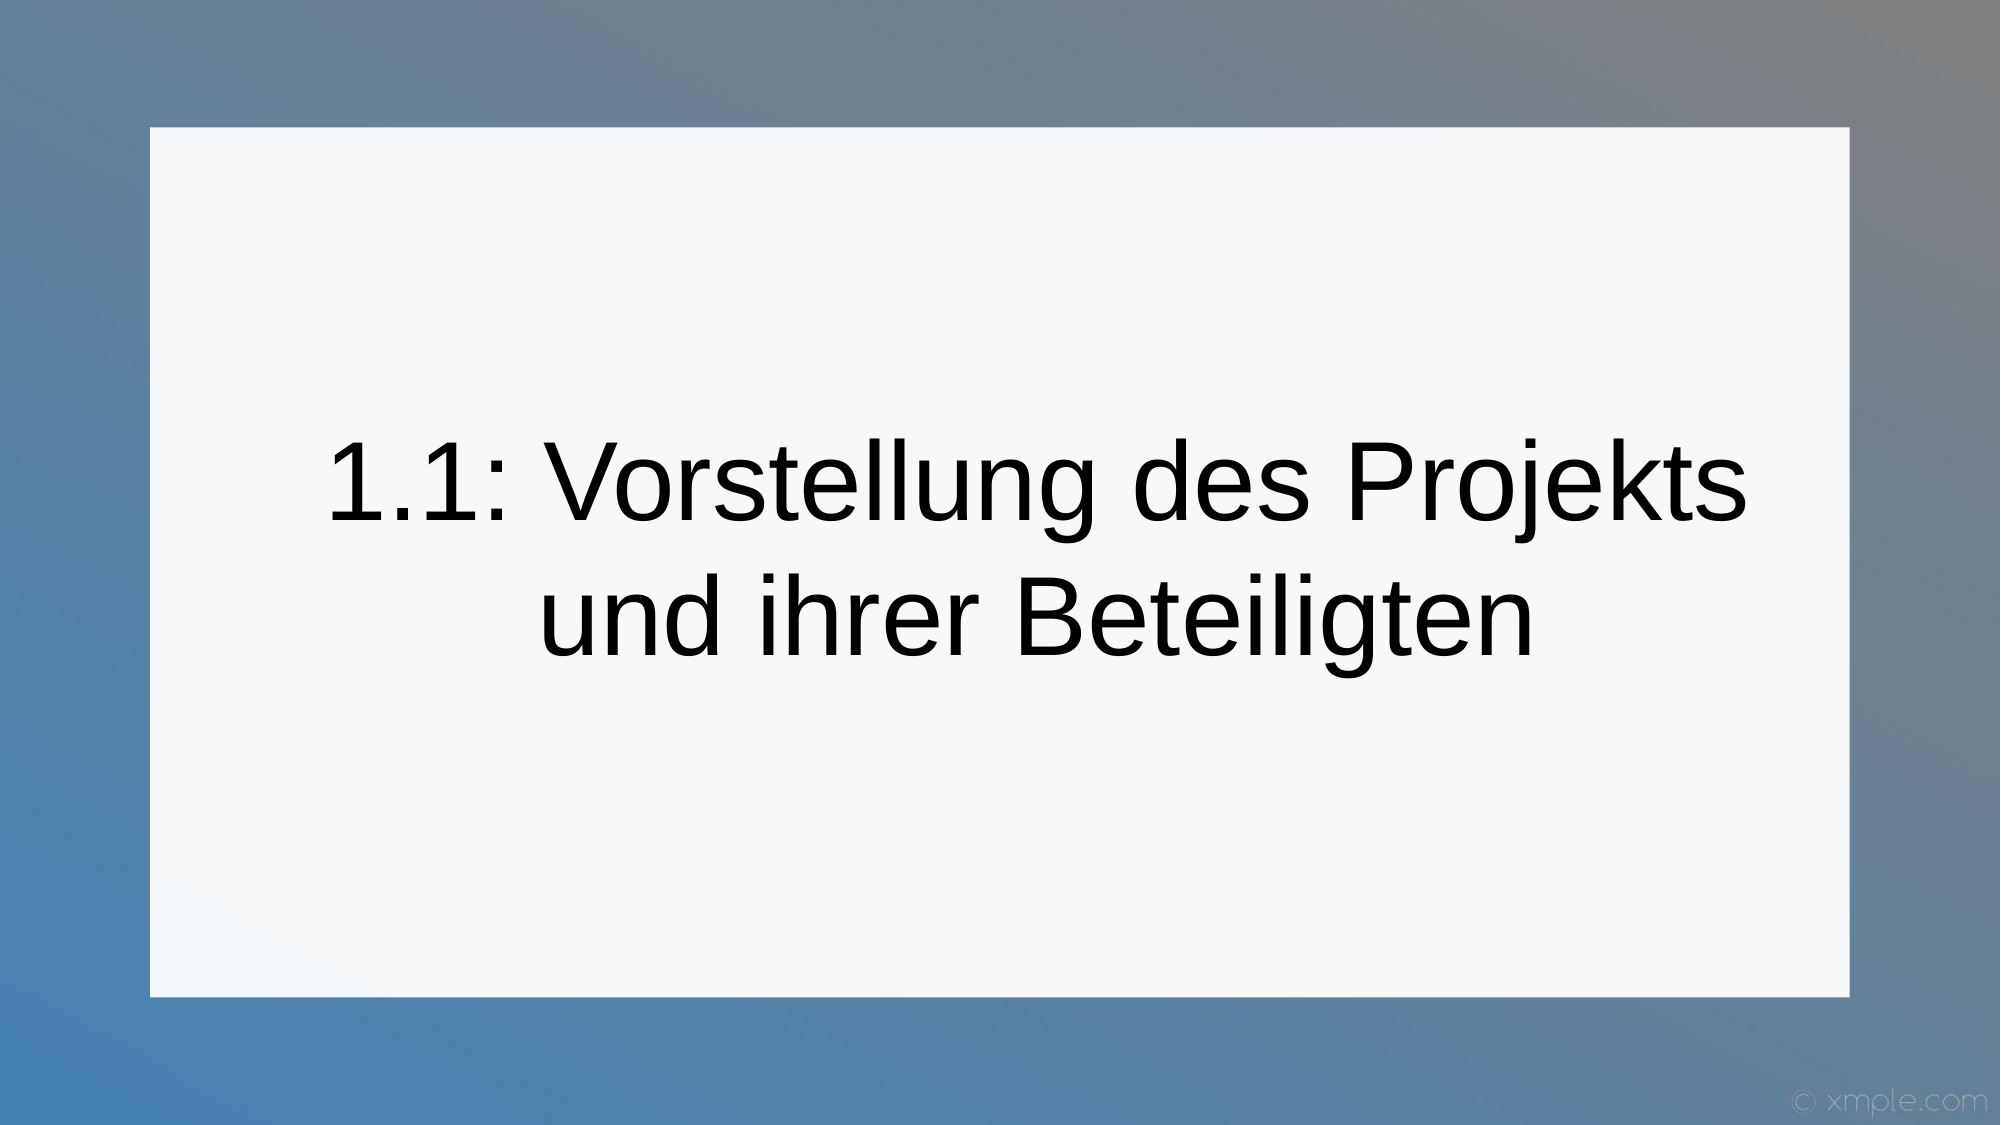

# 1.1: Vorstellung des Projekts und ihrer Beteiligten